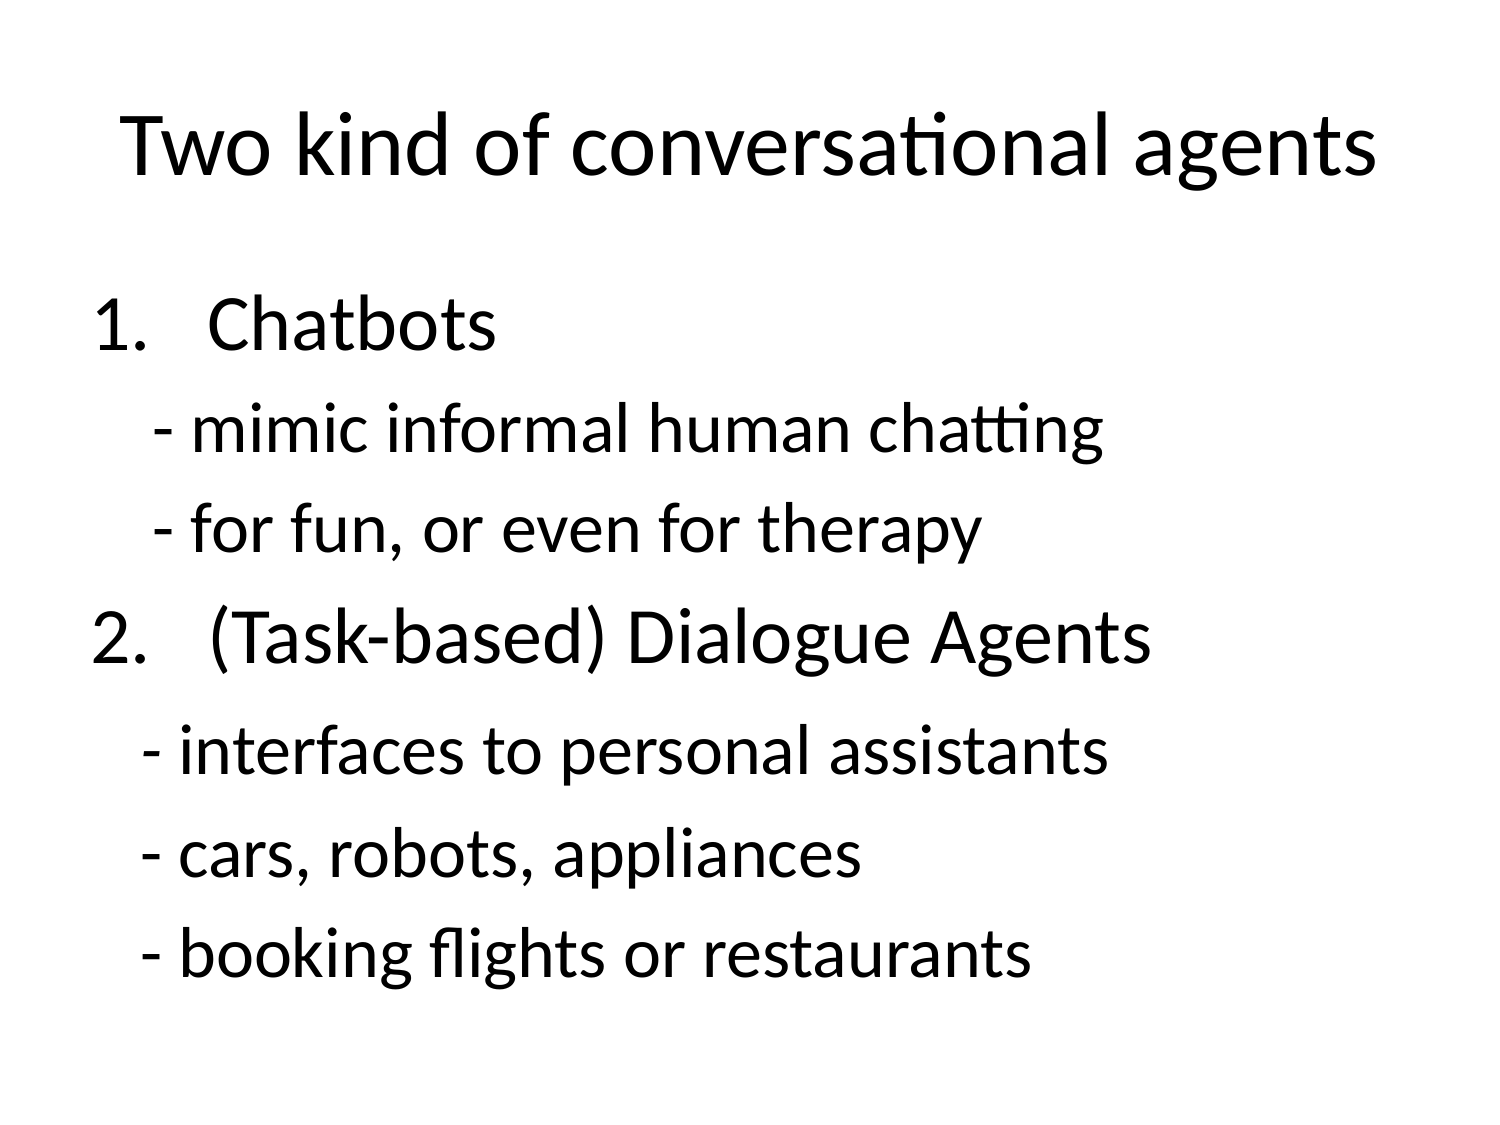

# Two kind of conversational agents
Chatbots
	- mimic informal human chatting
	- for fun, or even for therapy
(Task-based) Dialogue Agents
	- interfaces to personal assistants
	- cars, robots, appliances
	- booking flights or restaurants